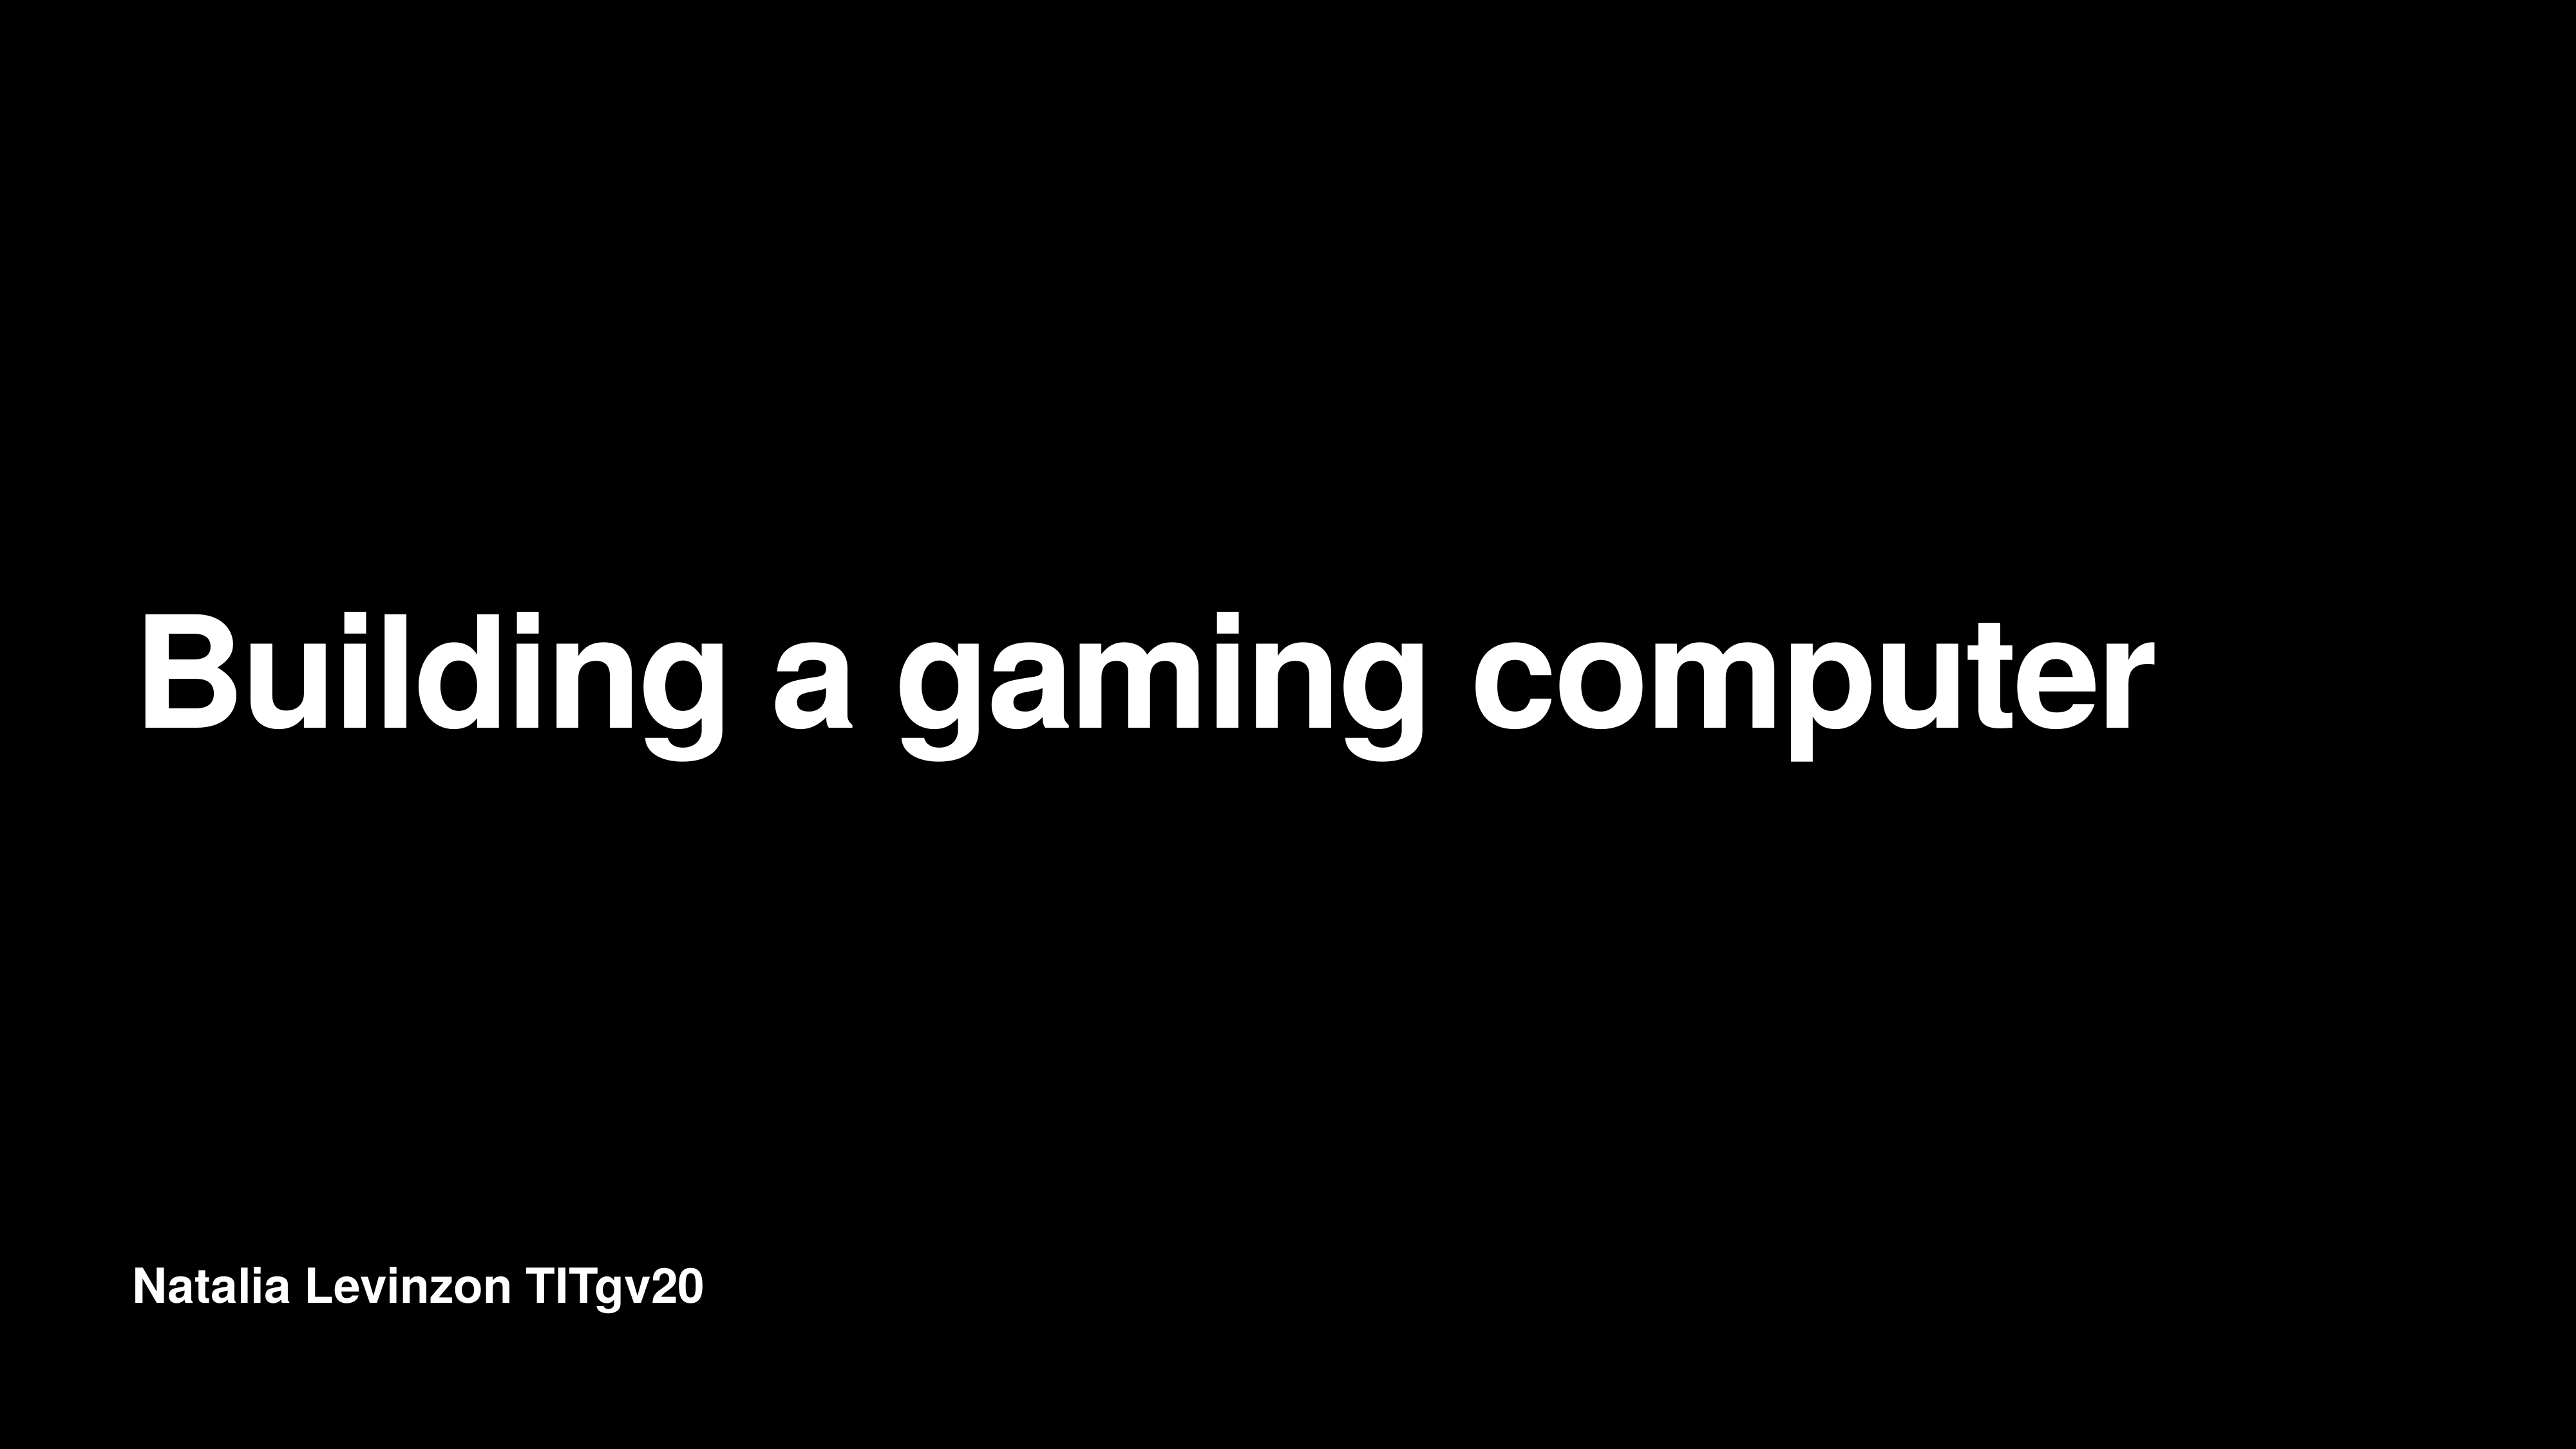

# Building a gaming computer
Natalia Levinzon TITgv20